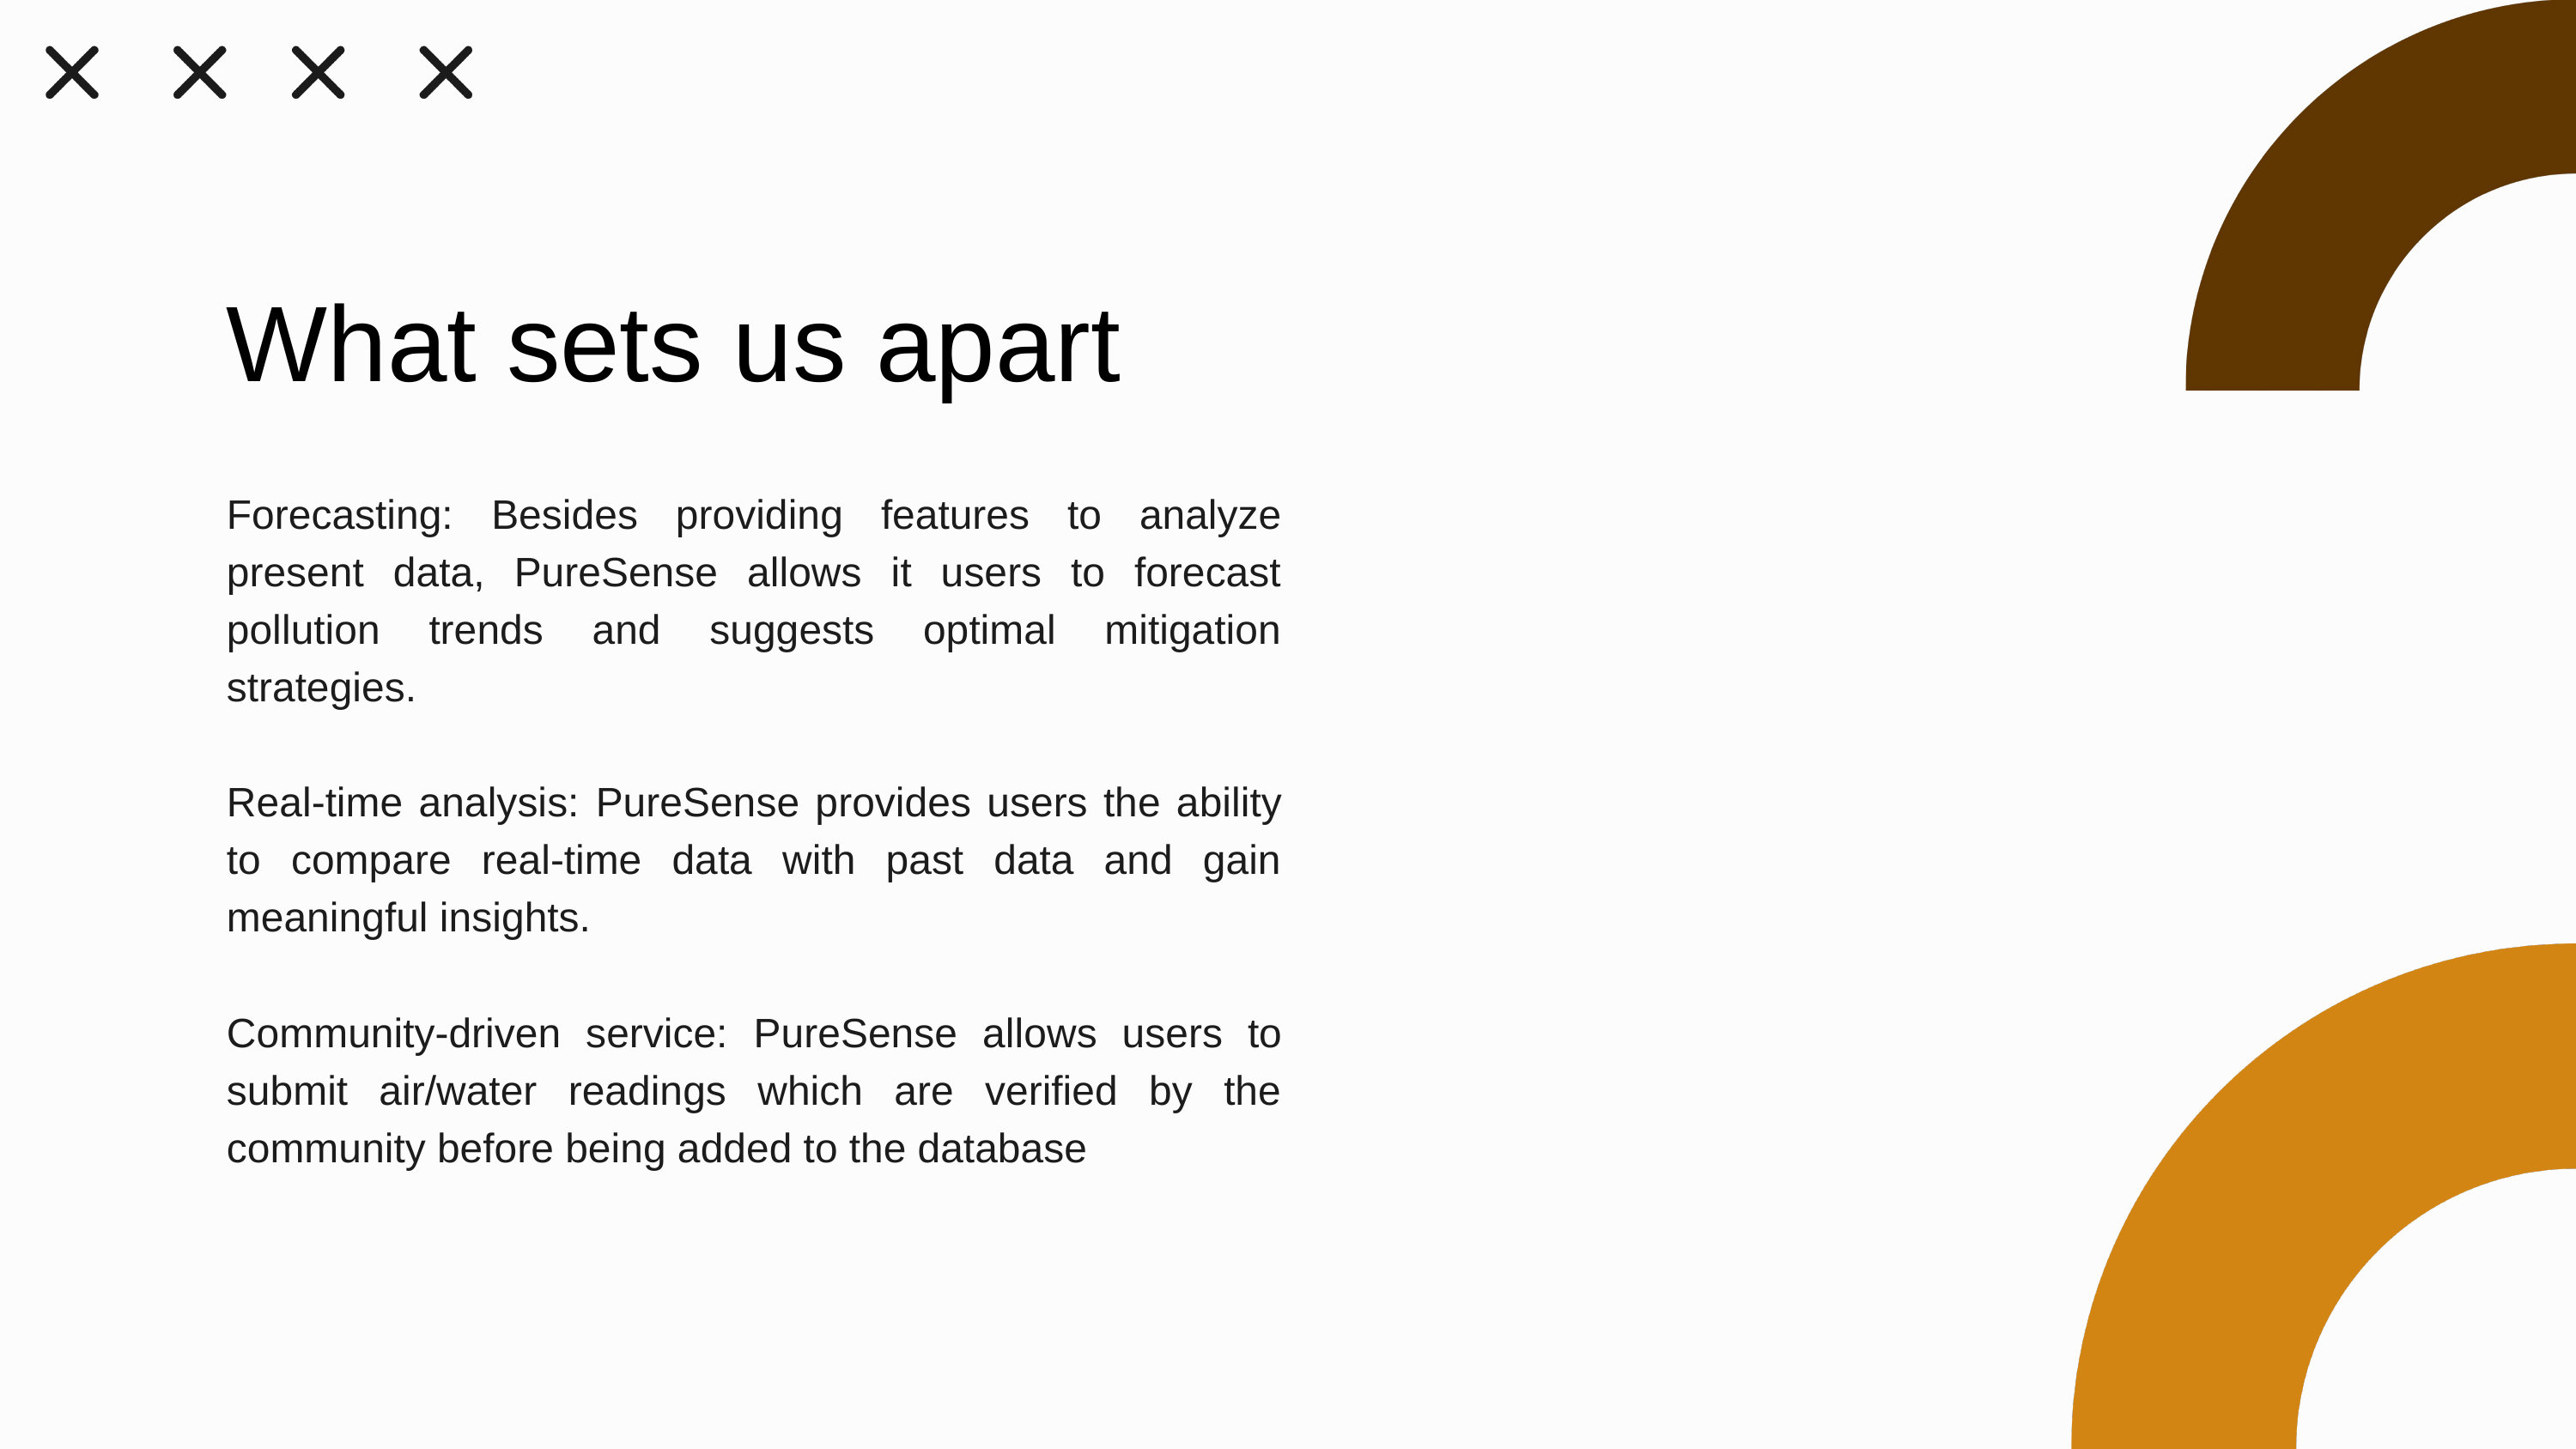

What sets us apart
Forecasting: Besides providing features to analyze present data, PureSense allows it users to forecast pollution trends and suggests optimal mitigation strategies.

Real-time analysis: PureSense provides users the ability to compare real-time data with past data and gain meaningful insights.

Community-driven service: PureSense allows users to submit air/water readings which are verified by the community before being added to the database